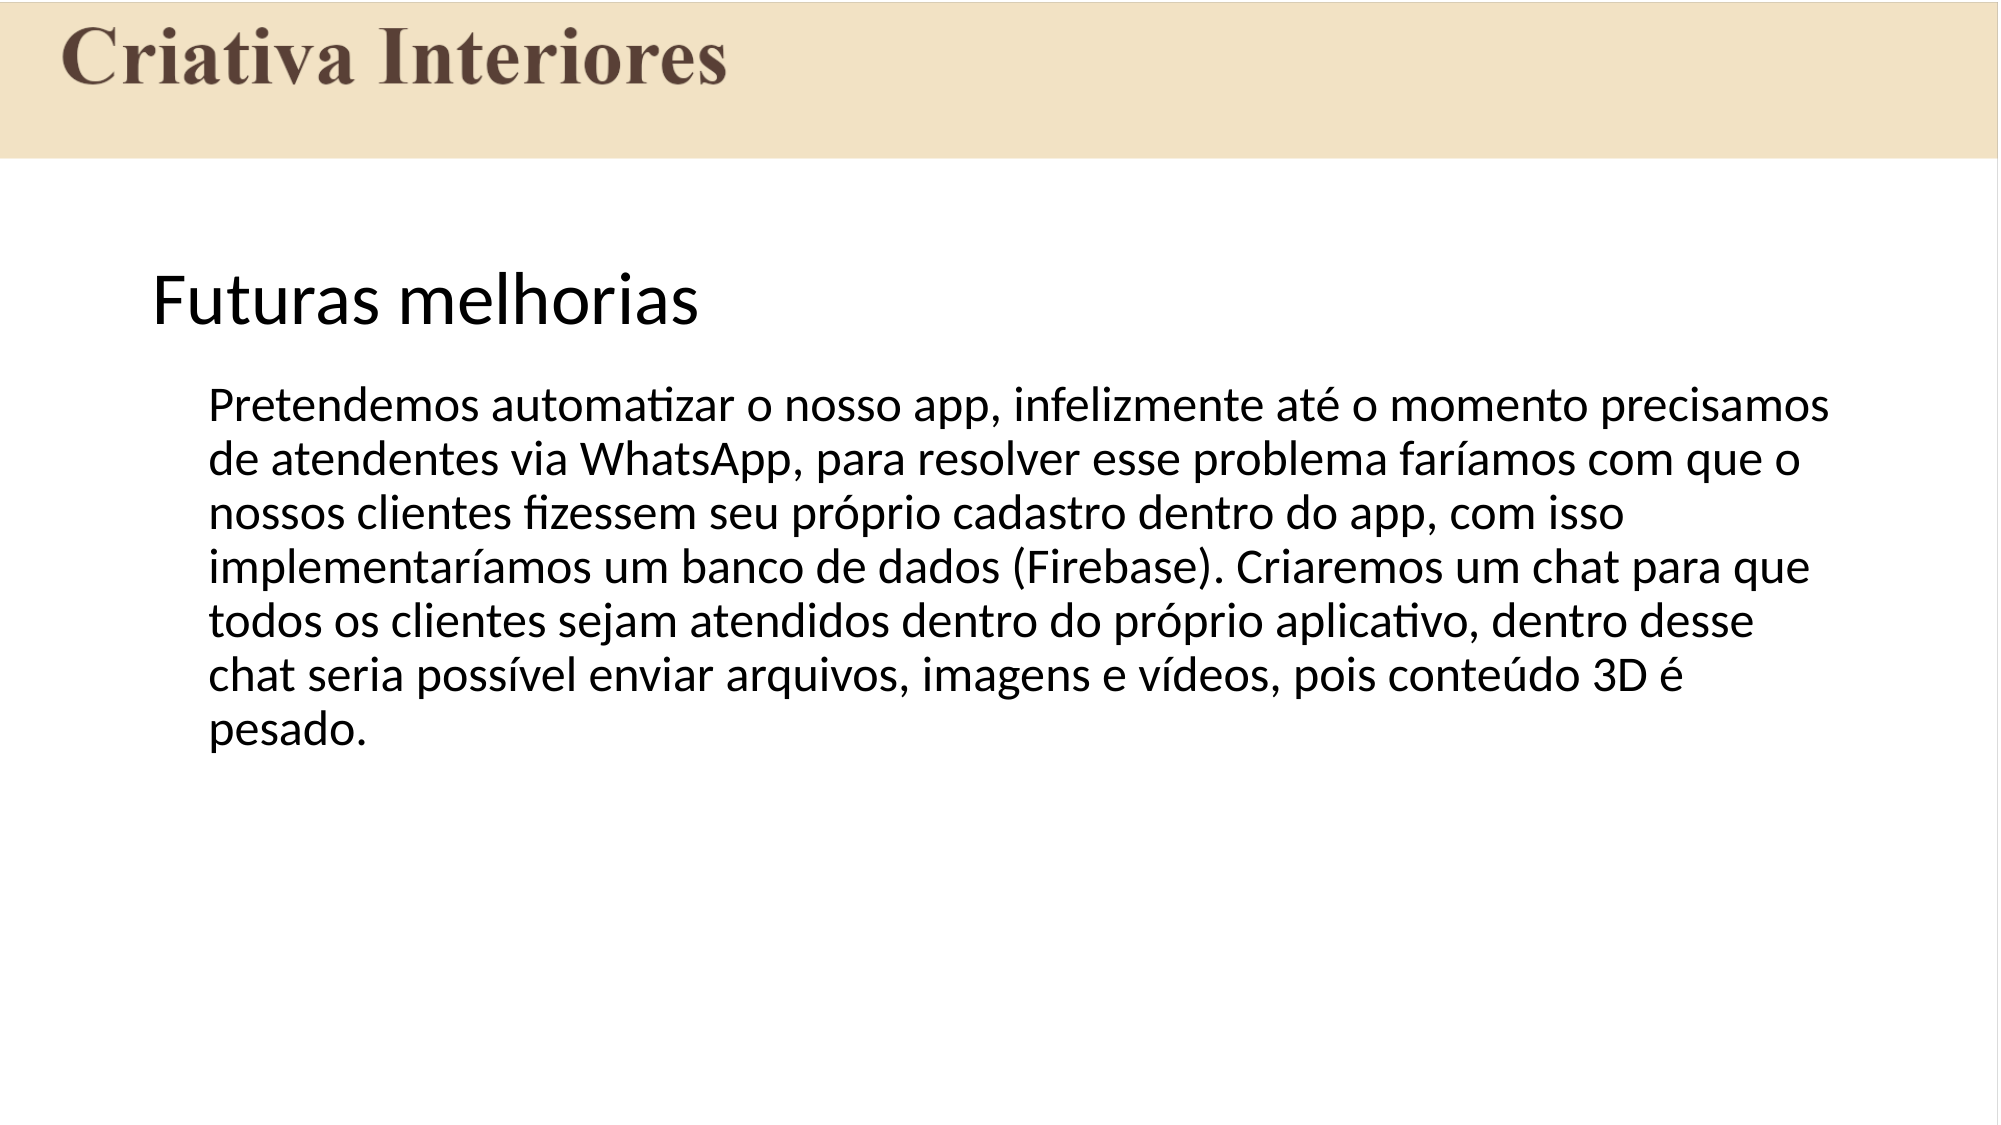

# Futuras melhorias
Pretendemos automatizar o nosso app, infelizmente até o momento precisamos de atendentes via WhatsApp, para resolver esse problema faríamos com que o nossos clientes fizessem seu próprio cadastro dentro do app, com isso implementaríamos um banco de dados (Firebase). Criaremos um chat para que todos os clientes sejam atendidos dentro do próprio aplicativo, dentro desse chat seria possível enviar arquivos, imagens e vídeos, pois conteúdo 3D é pesado.